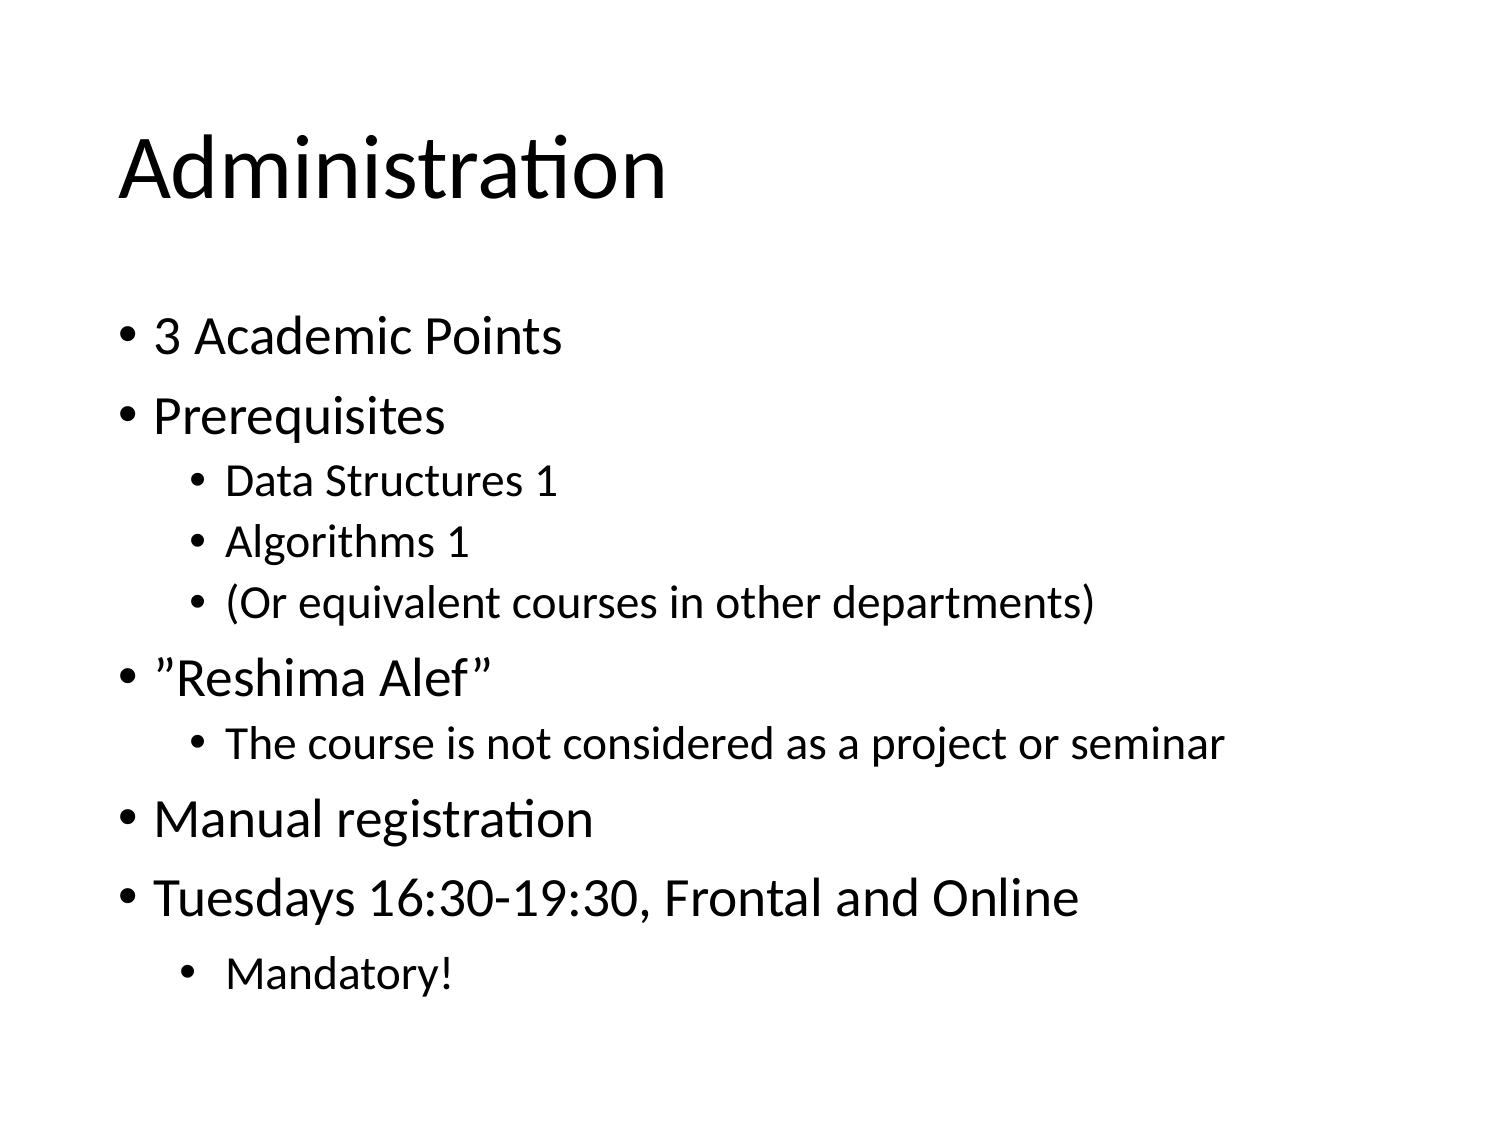

# Administration
3 Academic Points
Prerequisites
Data Structures 1
Algorithms 1
(Or equivalent courses in other departments)
”Reshima Alef”
The course is not considered as a project or seminar
Manual registration
Tuesdays 16:30-19:30, Frontal and Online
Mandatory!